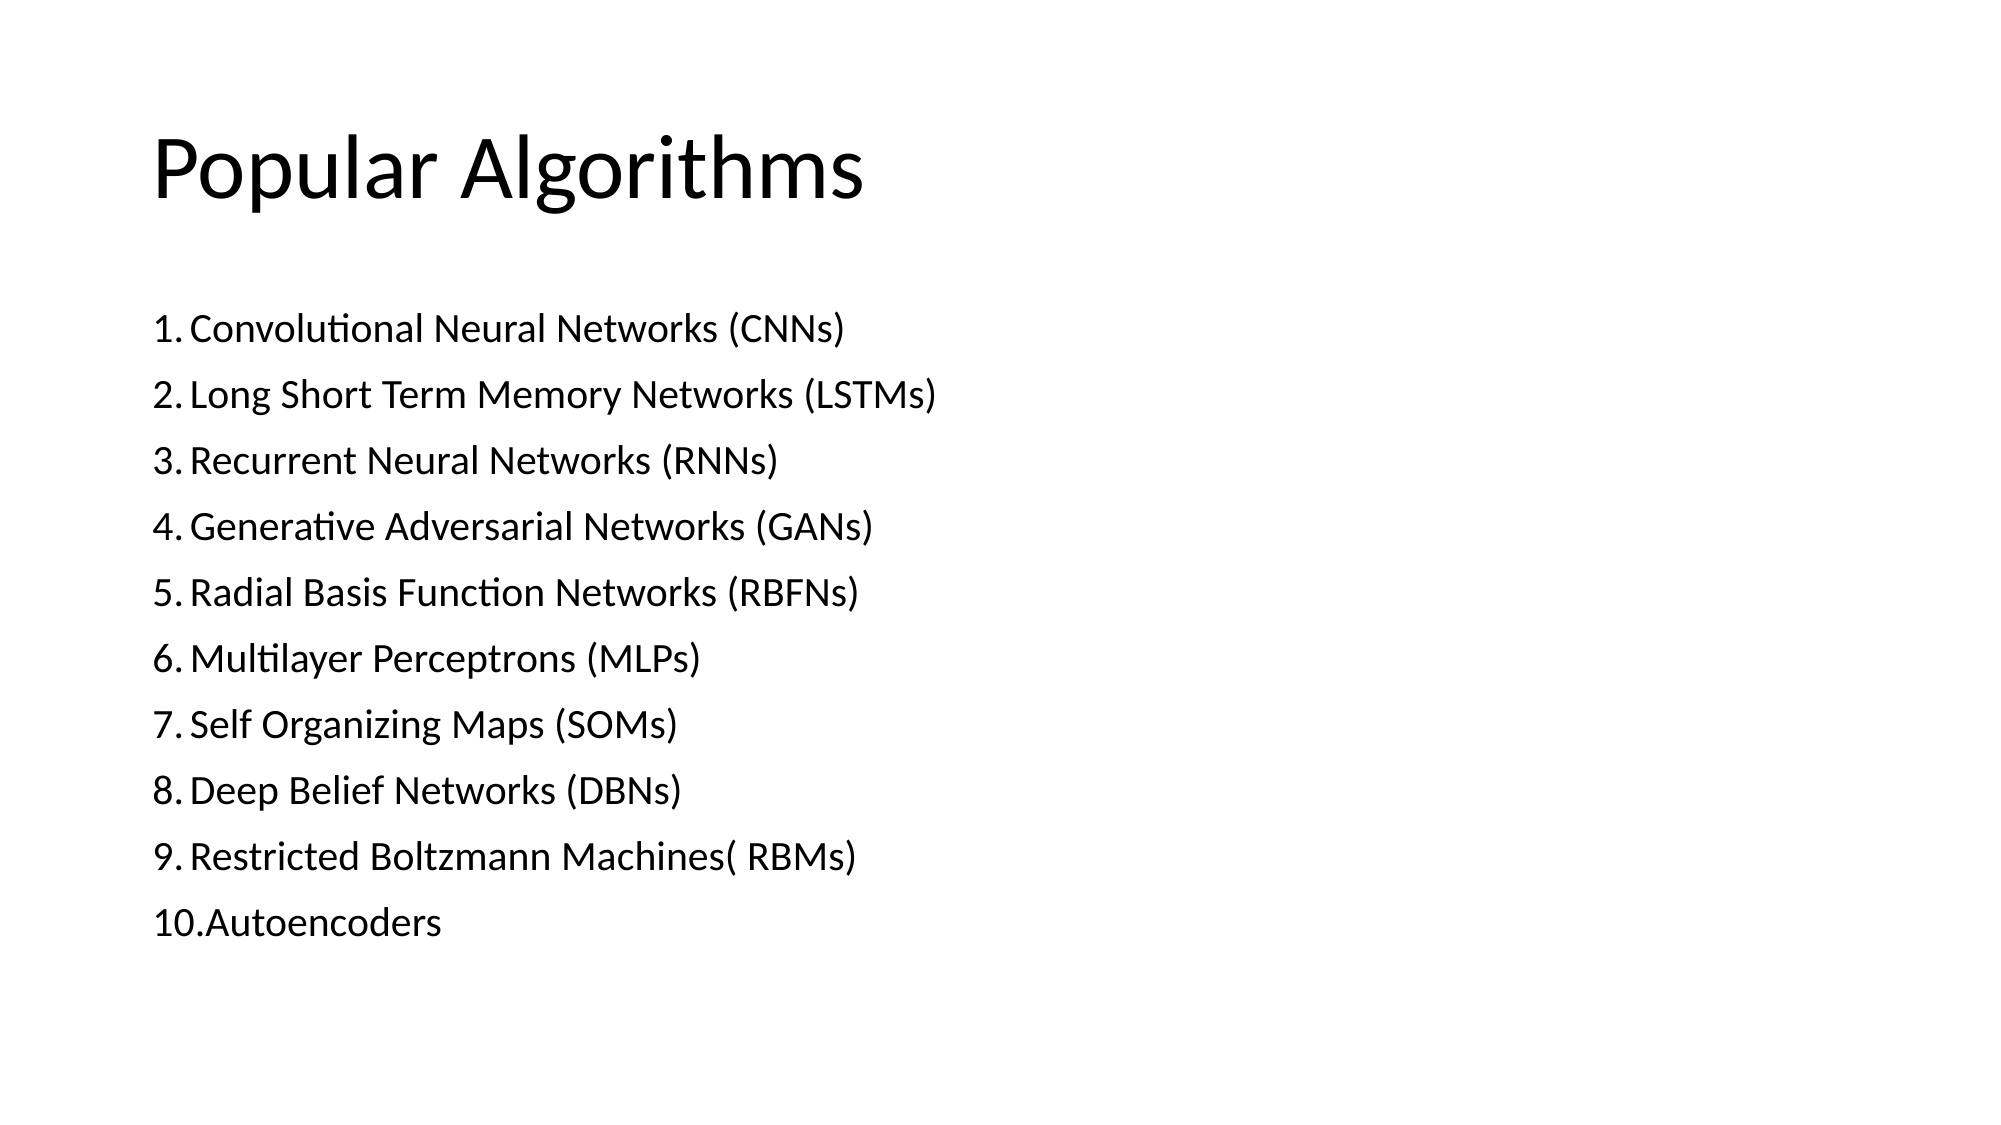

# Popular Algorithms
Convolutional Neural Networks (CNNs)
Long Short Term Memory Networks (LSTMs)
Recurrent Neural Networks (RNNs)
Generative Adversarial Networks (GANs)
Radial Basis Function Networks (RBFNs)
Multilayer Perceptrons (MLPs)
Self Organizing Maps (SOMs)
Deep Belief Networks (DBNs)
Restricted Boltzmann Machines( RBMs)
Autoencoders